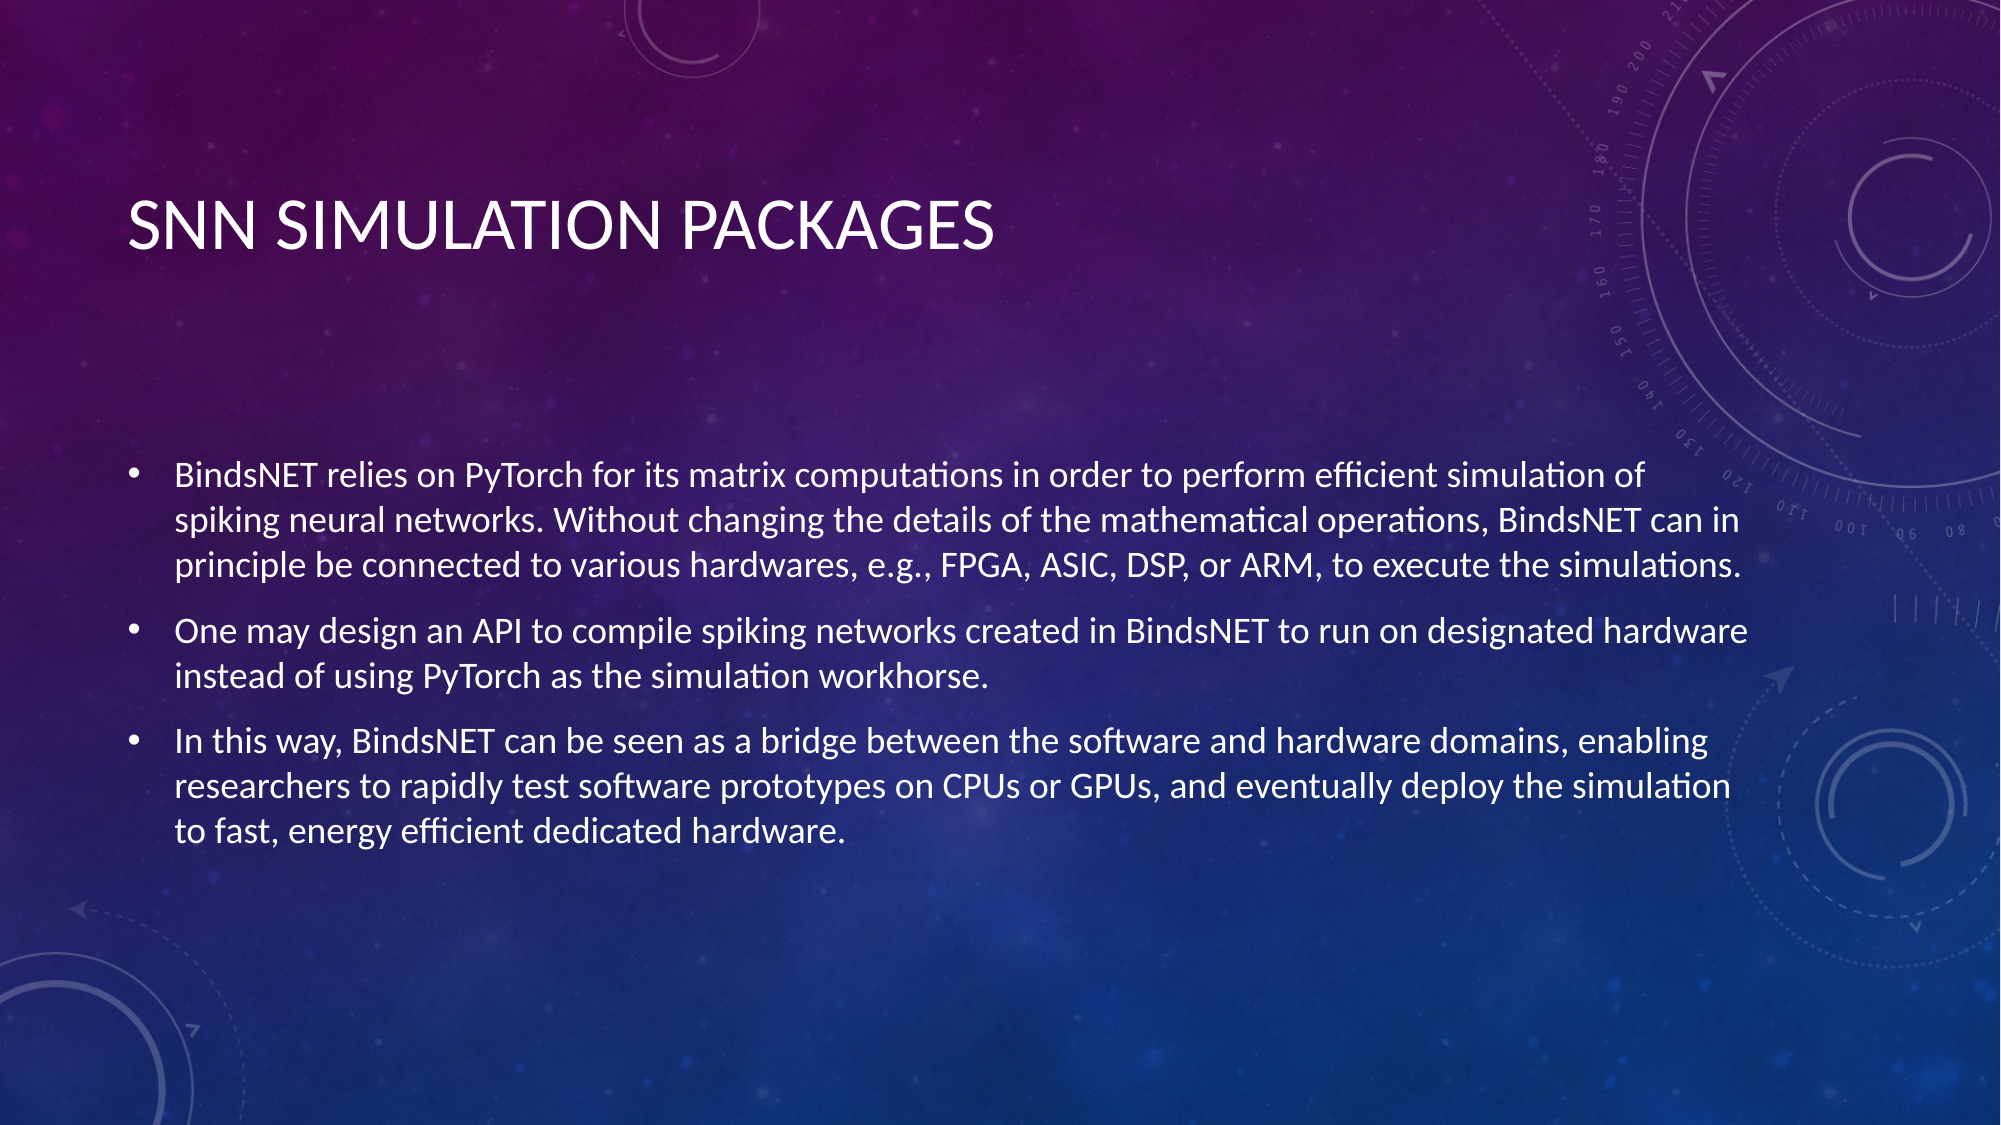

# SNN simulation packages
BindsNET relies on PyTorch for its matrix computations in order to perform efficient simulation of spiking neural networks. Without changing the details of the mathematical operations, BindsNET can in principle be connected to various hardwares, e.g., FPGA, ASIC, DSP, or ARM, to execute the simulations.
One may design an API to compile spiking networks created in BindsNET to run on designated hardware instead of using PyTorch as the simulation workhorse.
In this way, BindsNET can be seen as a bridge between the software and hardware domains, enabling researchers to rapidly test software prototypes on CPUs or GPUs, and eventually deploy the simulation to fast, energy efficient dedicated hardware.